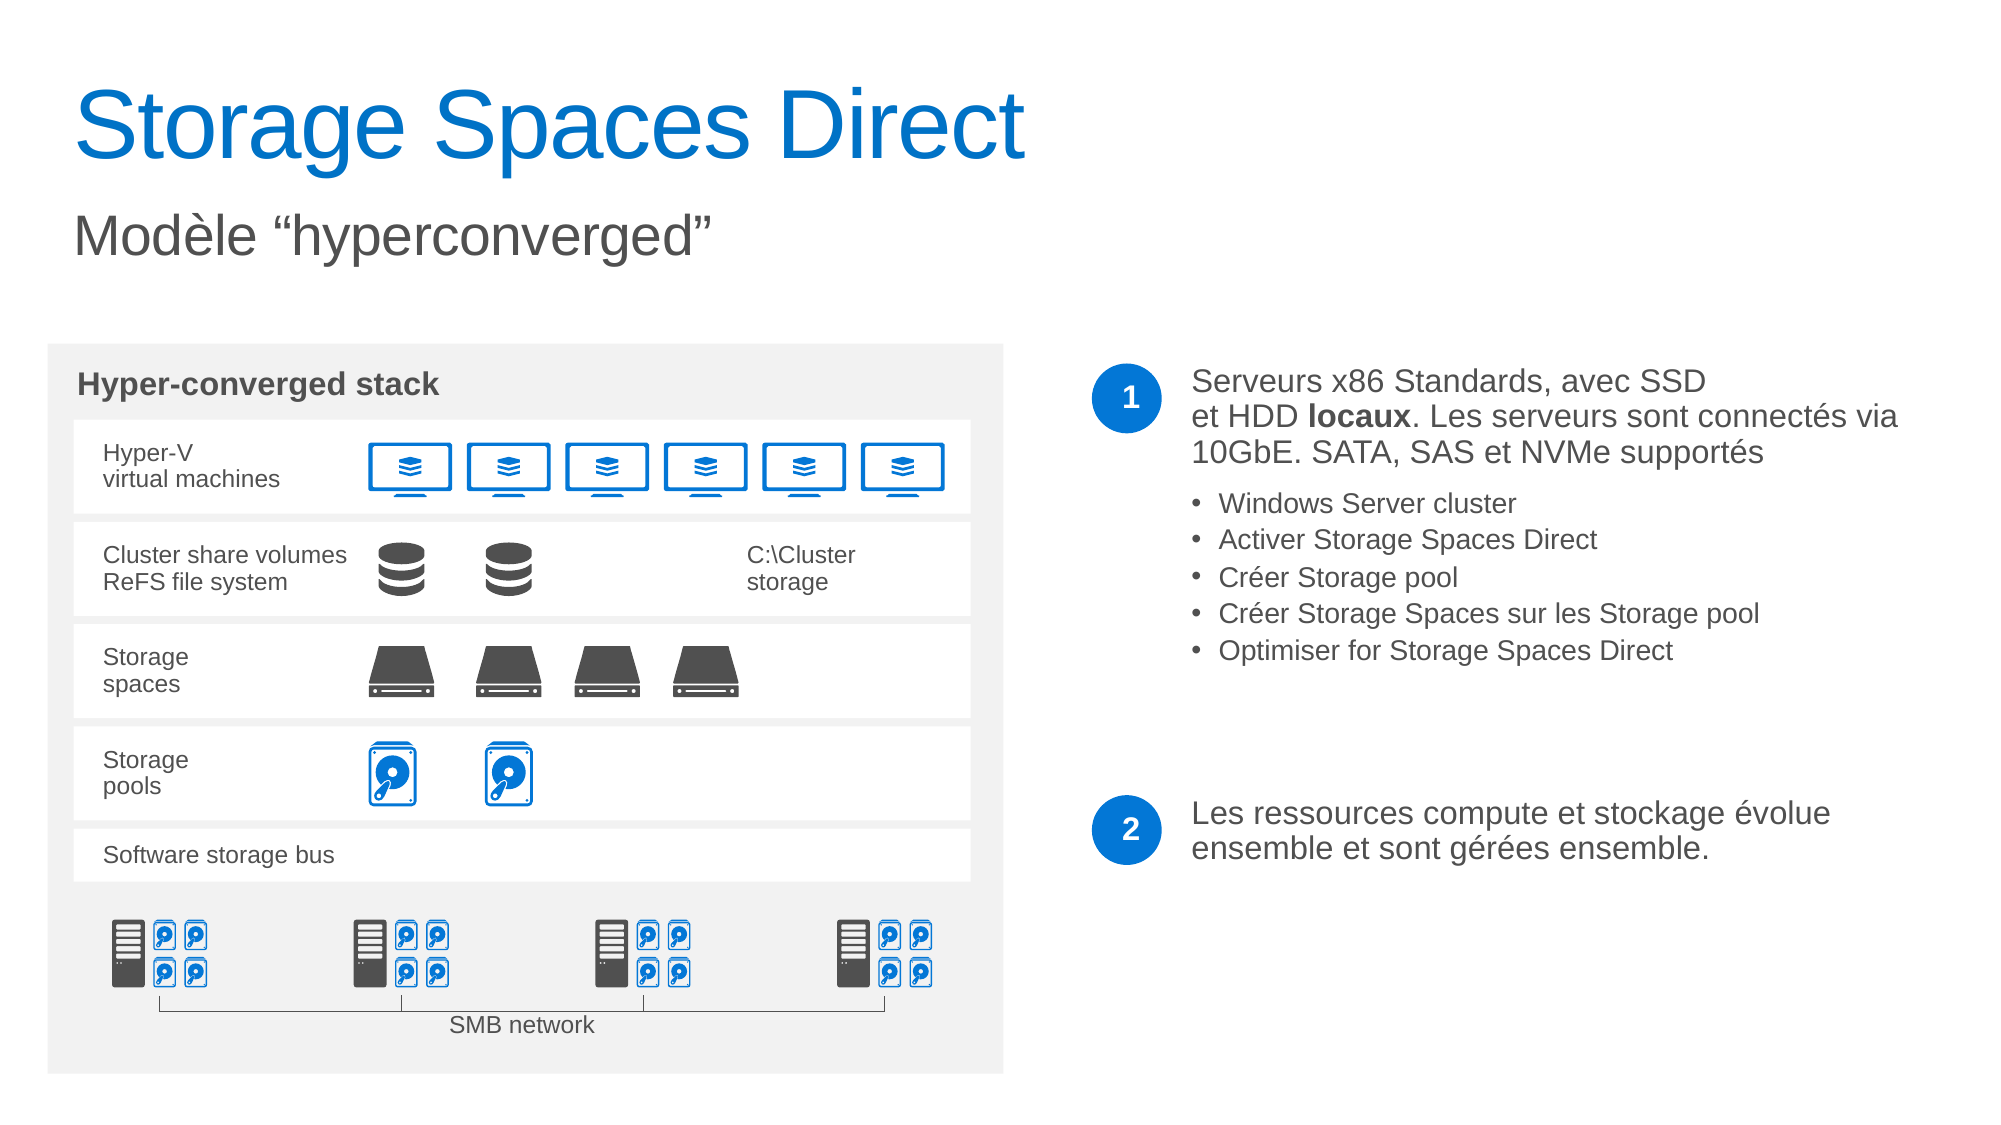

# Storage Spaces Direct
Modèle “hyperconverged”
Serveurs x86 Standards, avec SSD
et HDD locaux. Les serveurs sont connectés via 10GbE. SATA, SAS et NVMe supportés
Windows Server cluster
Activer Storage Spaces Direct
Créer Storage pool
Créer Storage Spaces sur les Storage pool
Optimiser for Storage Spaces Direct
1
Hyper-converged stack
Hyper-V
virtual machines

Cluster share volumes
ReFS file system
C:\Cluster storage

Storage
spaces

Storage
pools

Software storage bus

SMB network
Les ressources compute et stockage évolue ensemble et sont gérées ensemble.
2